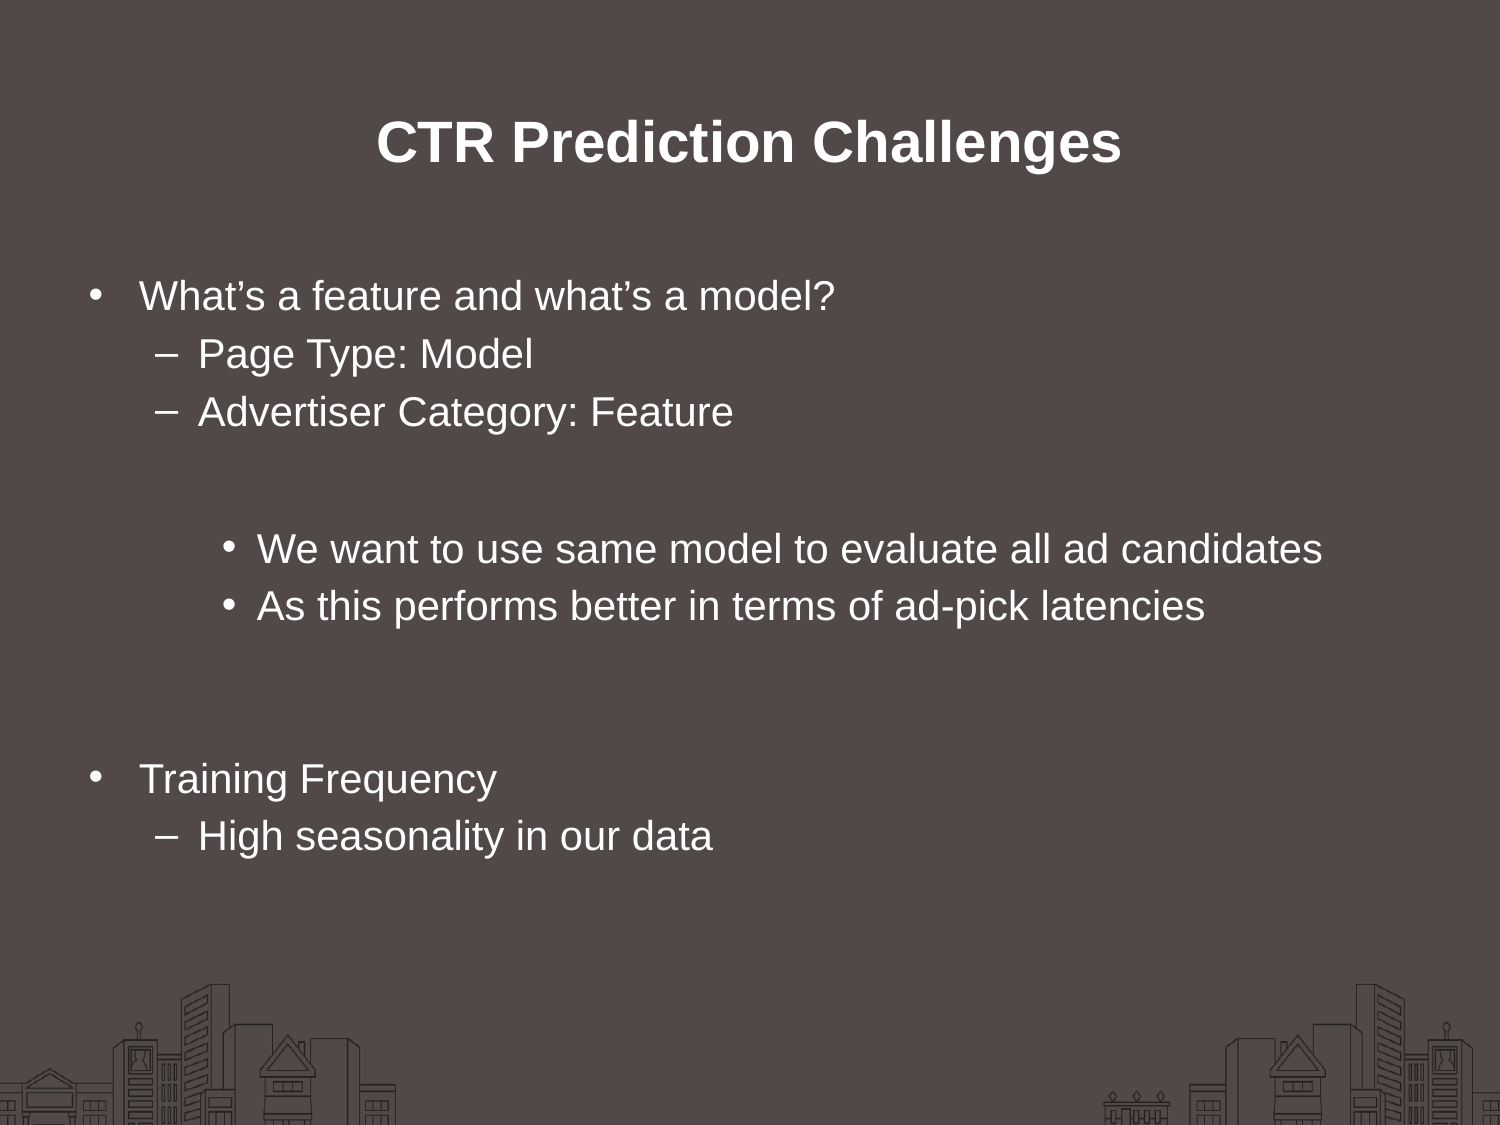

# CTR Prediction Challenges
What’s a feature and what’s a model?
Page Type: Model
Advertiser Category: Feature

We want to use same model to evaluate all ad candidates
As this performs better in terms of ad-pick latencies

Training Frequency
High seasonality in our data